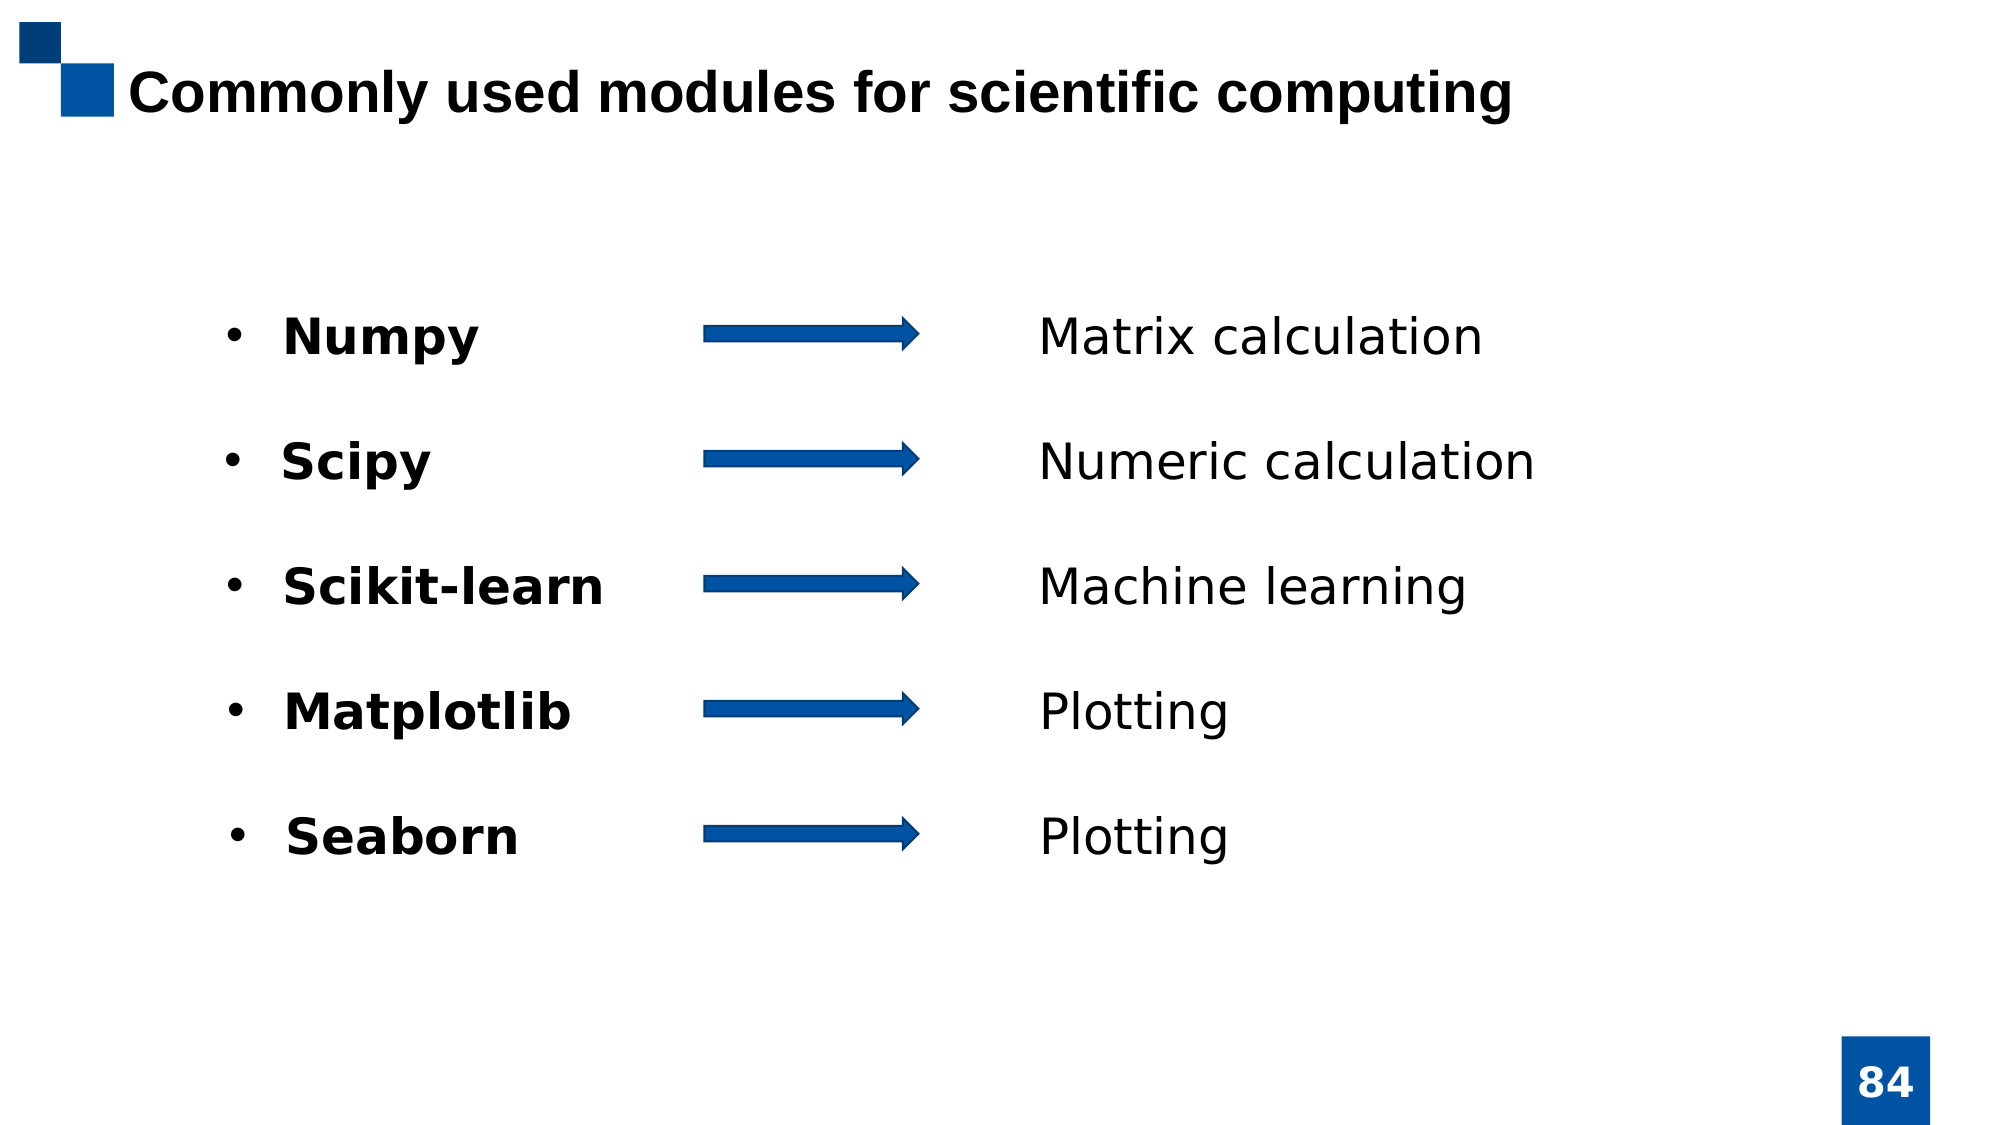

Commonly used modules for scientific computing
Matrix calculation
Numpy

Scipy
Numeric calculation

Scikit-learn
Machine learning

Matplotlib
Plotting

Seaborn
Plotting

84